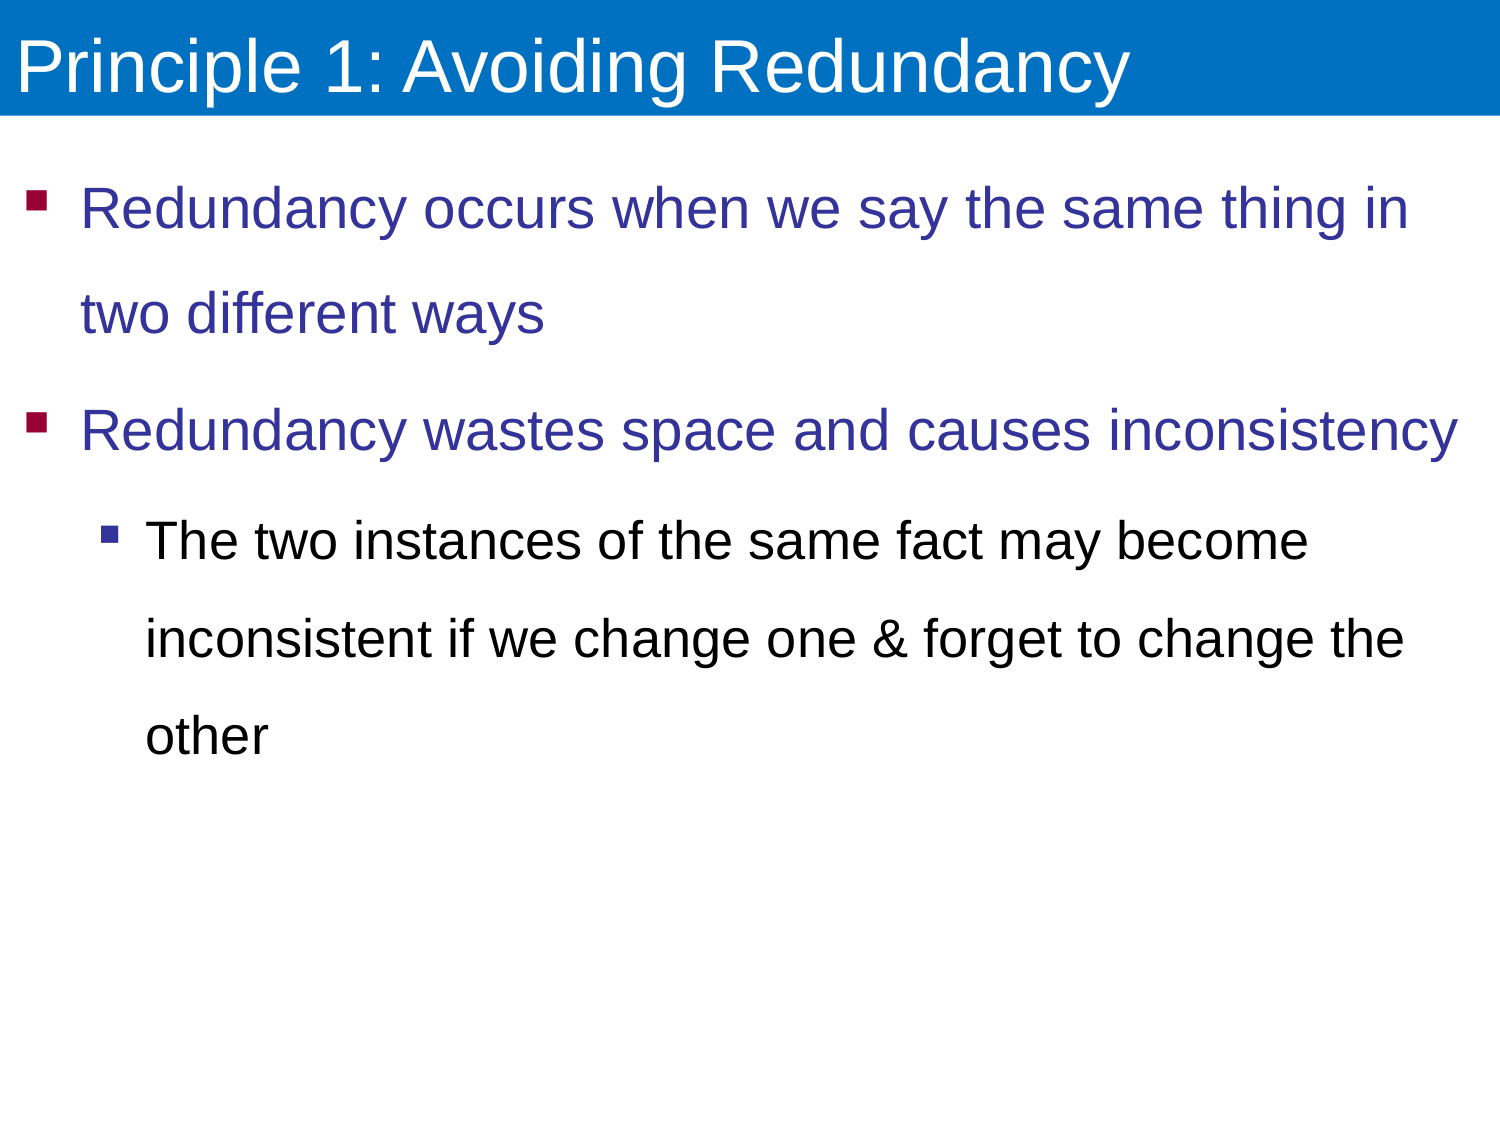

# Principle 1: Avoiding Redundancy
Redundancy occurs when we say the same thing in two different ways
Redundancy wastes space and causes inconsistency
The two instances of the same fact may become inconsistent if we change one & forget to change the other